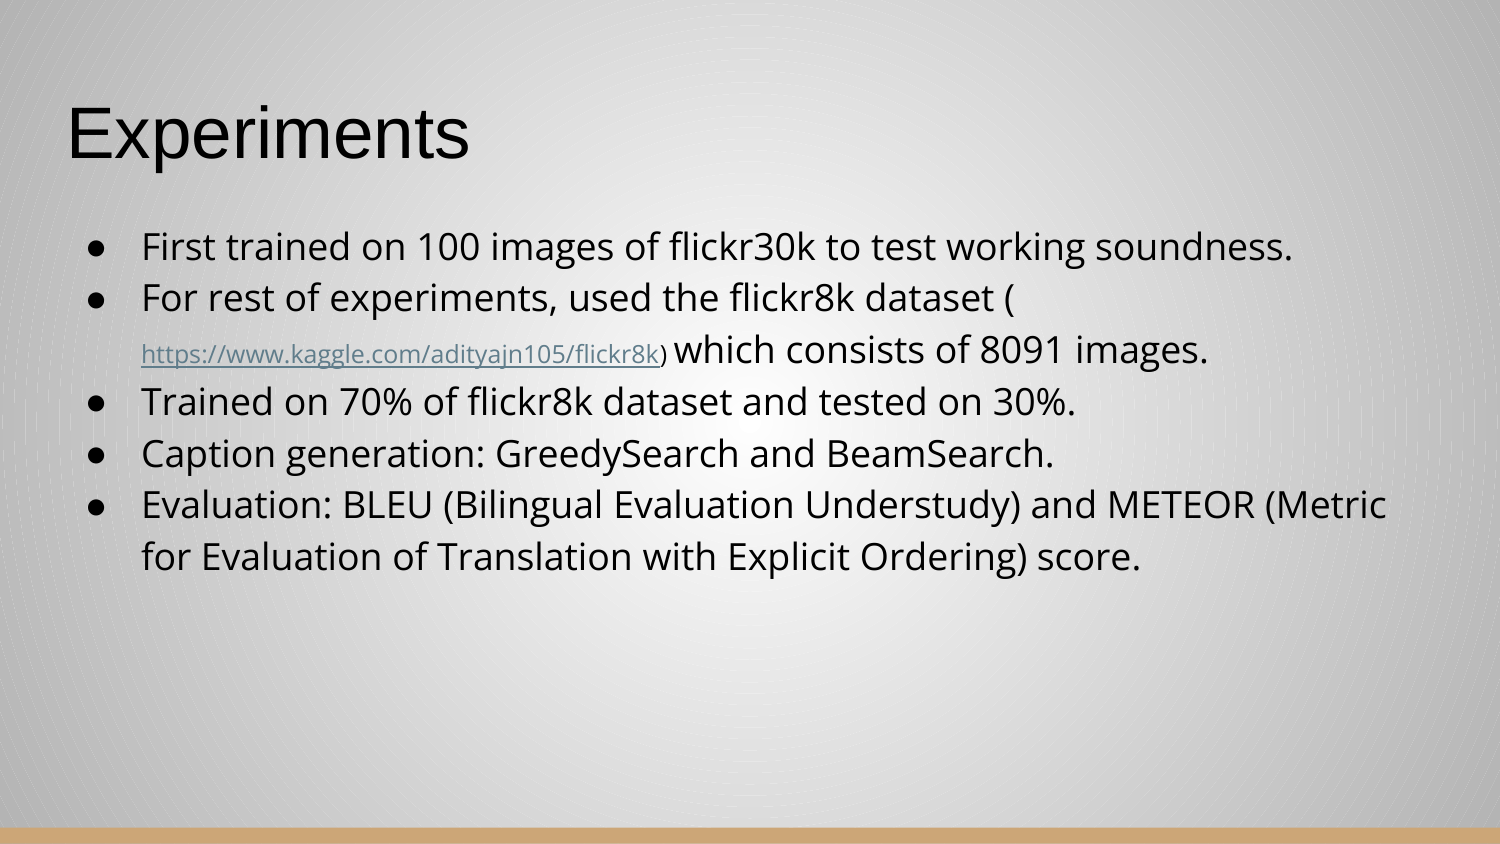

# Experiments
First trained on 100 images of flickr30k to test working soundness.
For rest of experiments, used the flickr8k dataset (https://www.kaggle.com/adityajn105/flickr8k) which consists of 8091 images.
Trained on 70% of flickr8k dataset and tested on 30%.
Caption generation: GreedySearch and BeamSearch.
Evaluation: BLEU (Bilingual Evaluation Understudy) and METEOR (Metric for Evaluation of Translation with Explicit Ordering) score.